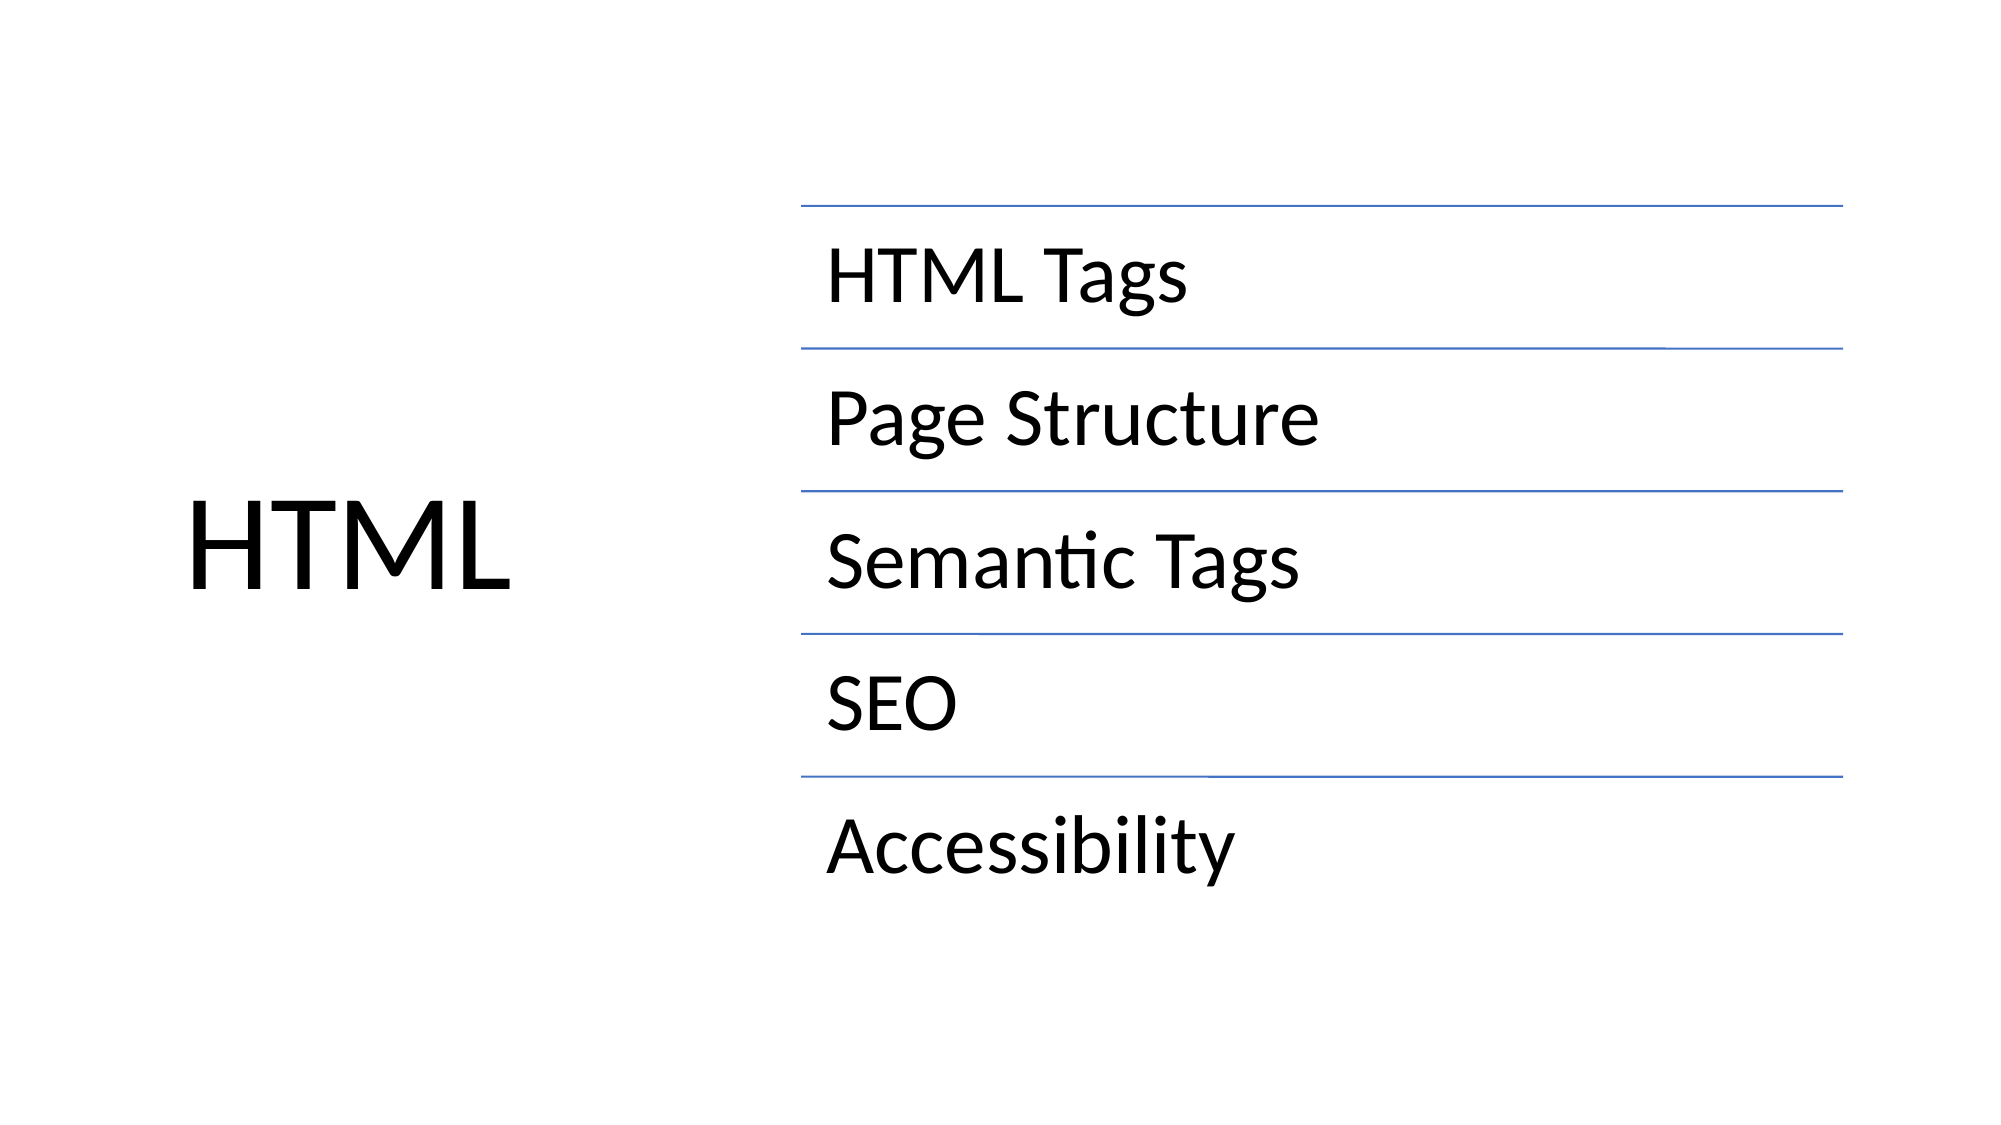

HTML Tags
Page Structure
Semantic Tags
SEO
Accessibility
# HTML